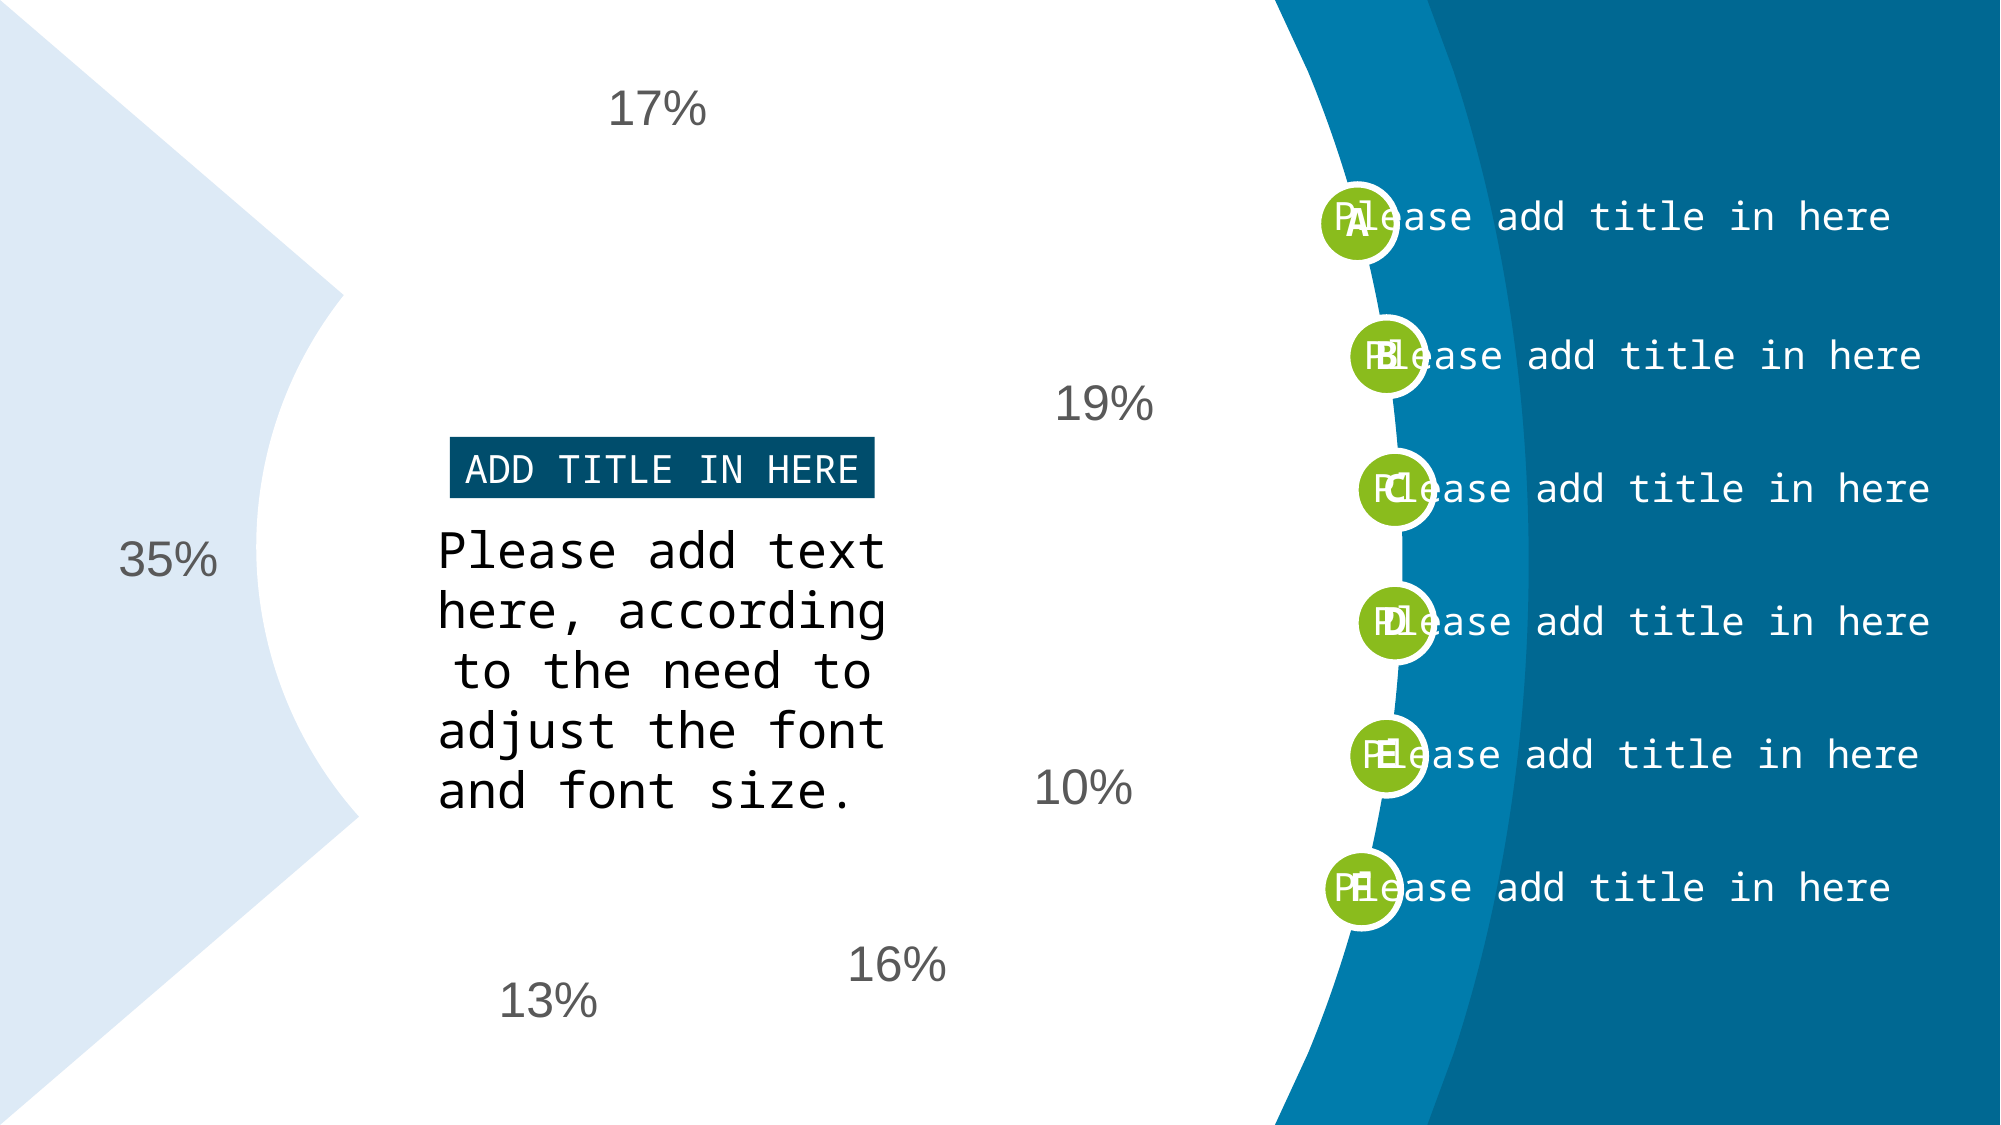

17%

ADD TITLE IN HERE
Please add text here, according to the need to adjust the font and font size.
A
Please add title in here

A

B
Please add title in here
19%
B

C
Please add title in here
35%
F

D
Please add title in here
C

E
Please add title in here
10%
D
E

F
Please add title in here
16%
13%